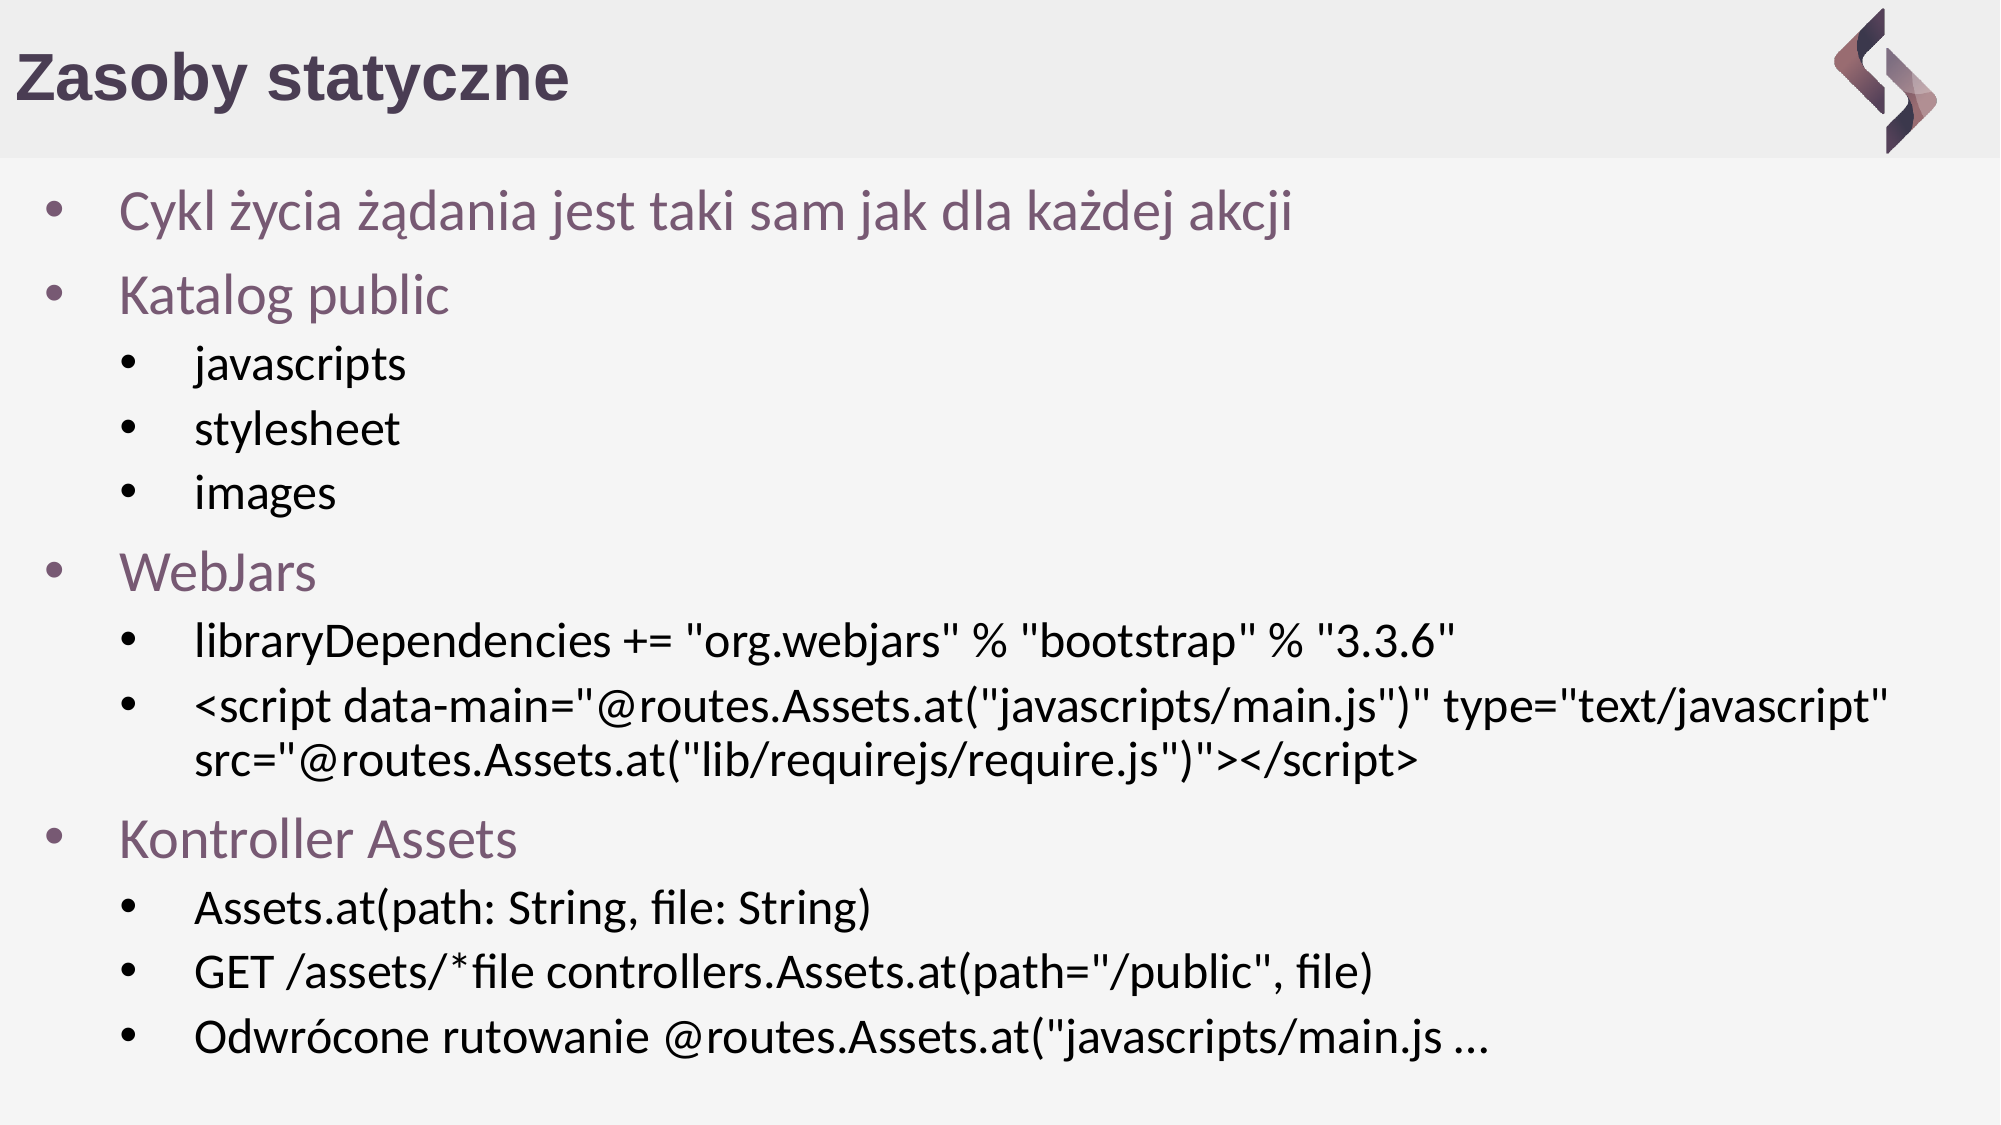

# Zasoby statyczne
Cykl życia żądania jest taki sam jak dla każdej akcji
Katalog public
javascripts
stylesheet
images
WebJars
libraryDependencies += "org.webjars" % "bootstrap" % "3.3.6"
<script data-main="@routes.Assets.at("javascripts/main.js")" type="text/javascript" src="@routes.Assets.at("lib/requirejs/require.js")"></script>
Kontroller Assets
Assets.at(path: String, file: String)
GET /assets/*file controllers.Assets.at(path="/public", file)
Odwrócone rutowanie @routes.Assets.at("javascripts/main.js …